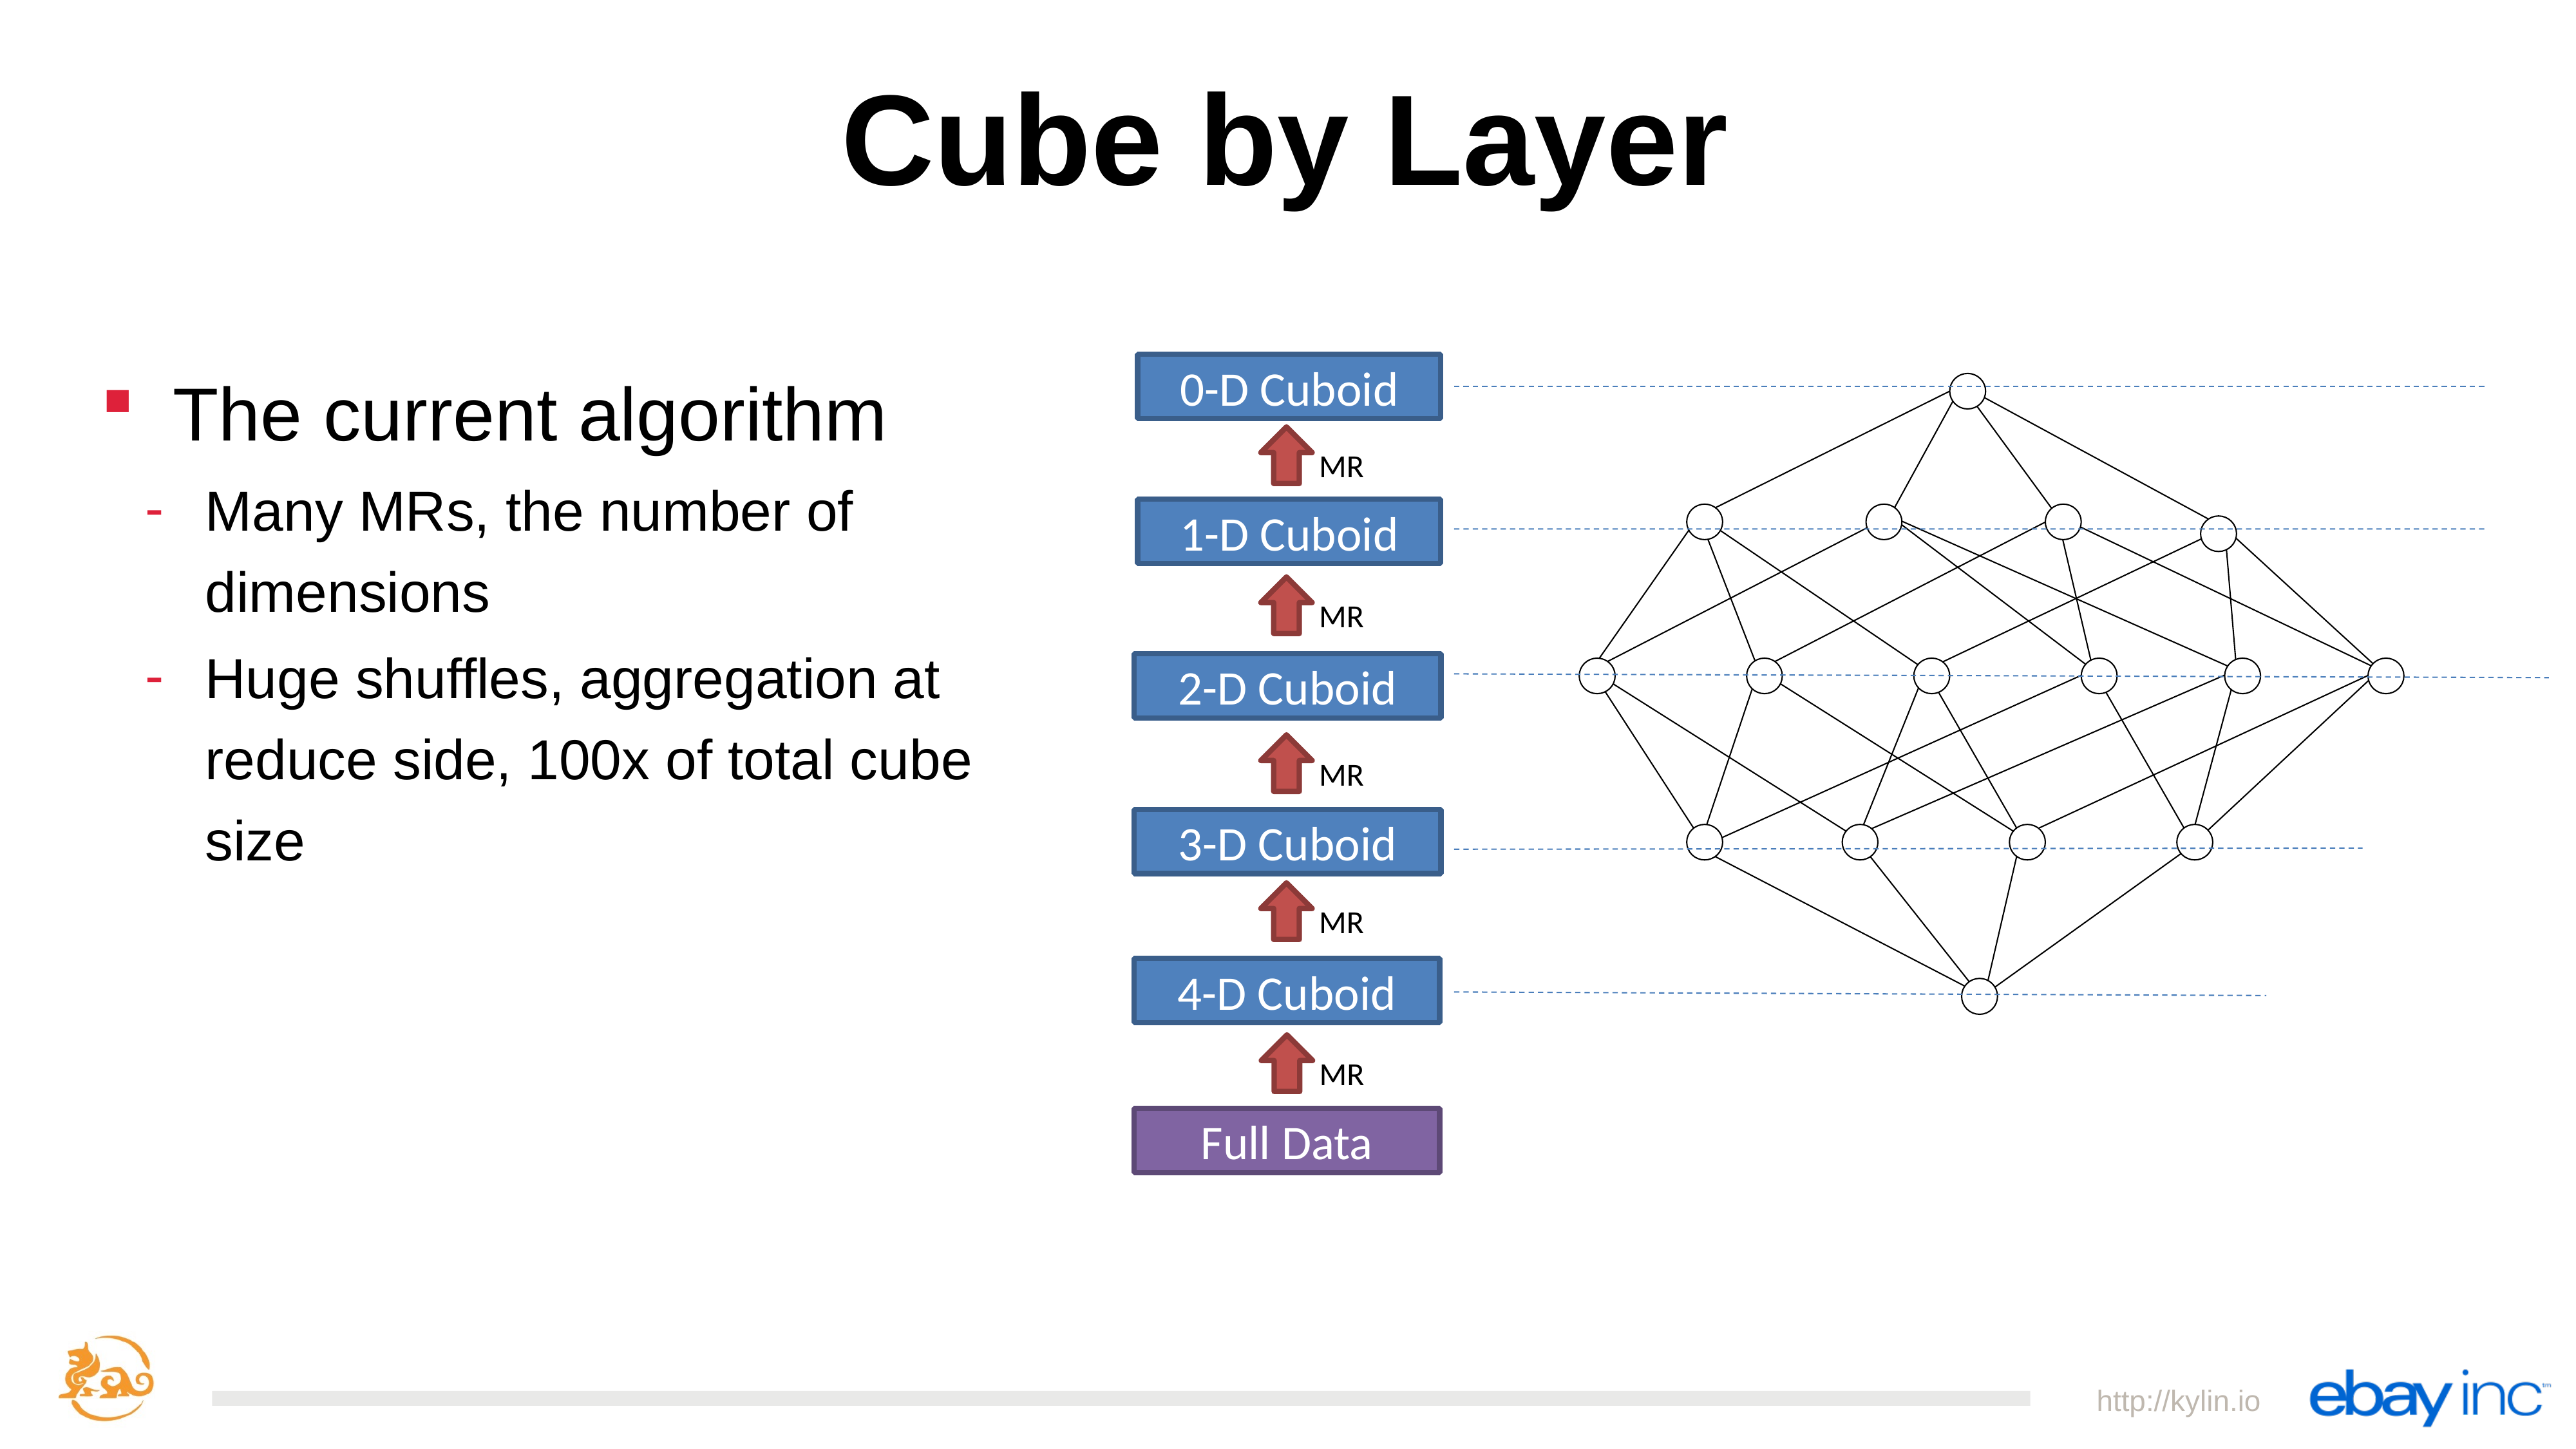

# Cube by Layer
The current algorithm
Many MRs, the number of dimensions
Huge shuffles, aggregation at reduce side, 100x of total cube size
0-D Cuboid

MR
1-D Cuboid

MR
2-D Cuboid

MR
3-D Cuboid

MR
4-D Cuboid

MR
Full Data